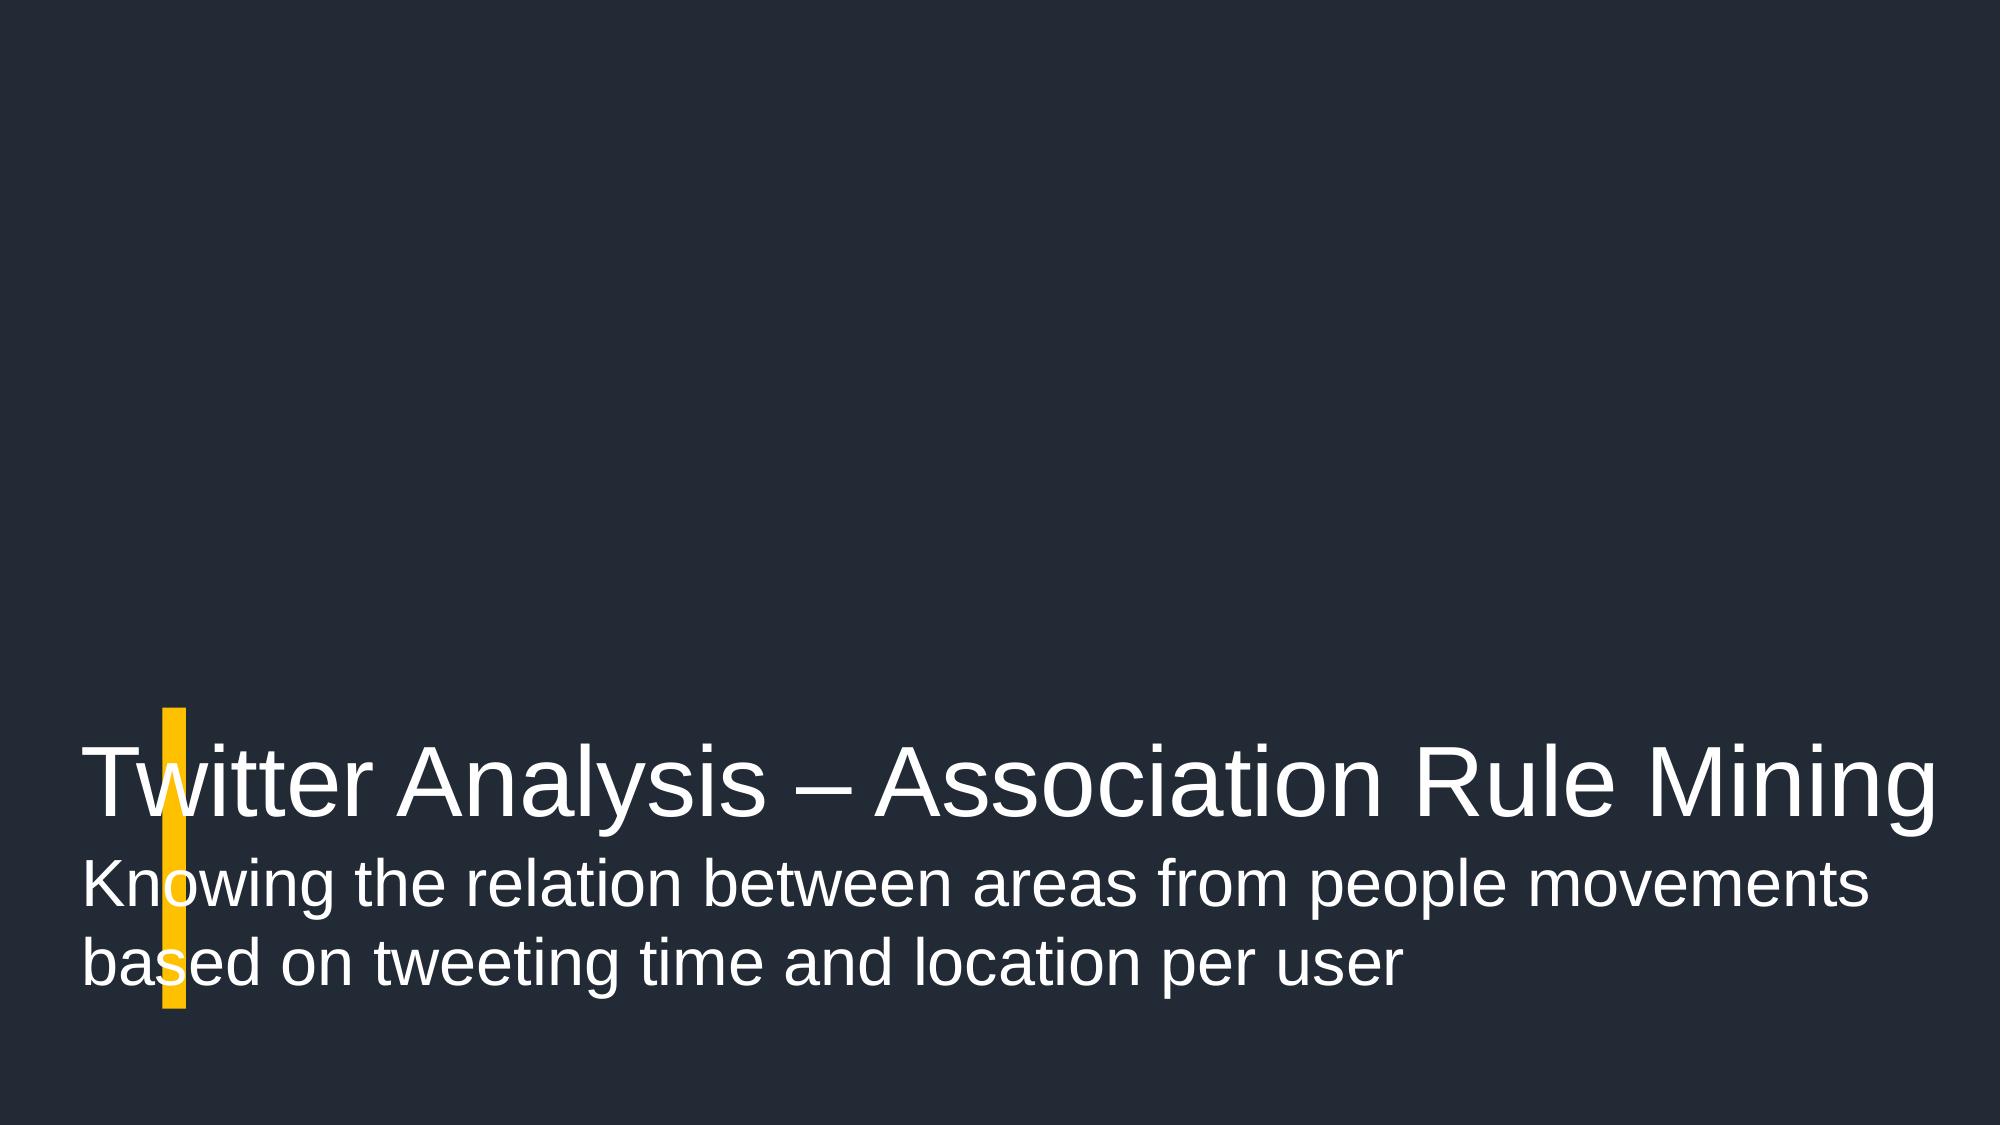

Twitter Analysis – Association Rule Mining
Knowing the relation between areas from people movements
based on tweeting time and location per user